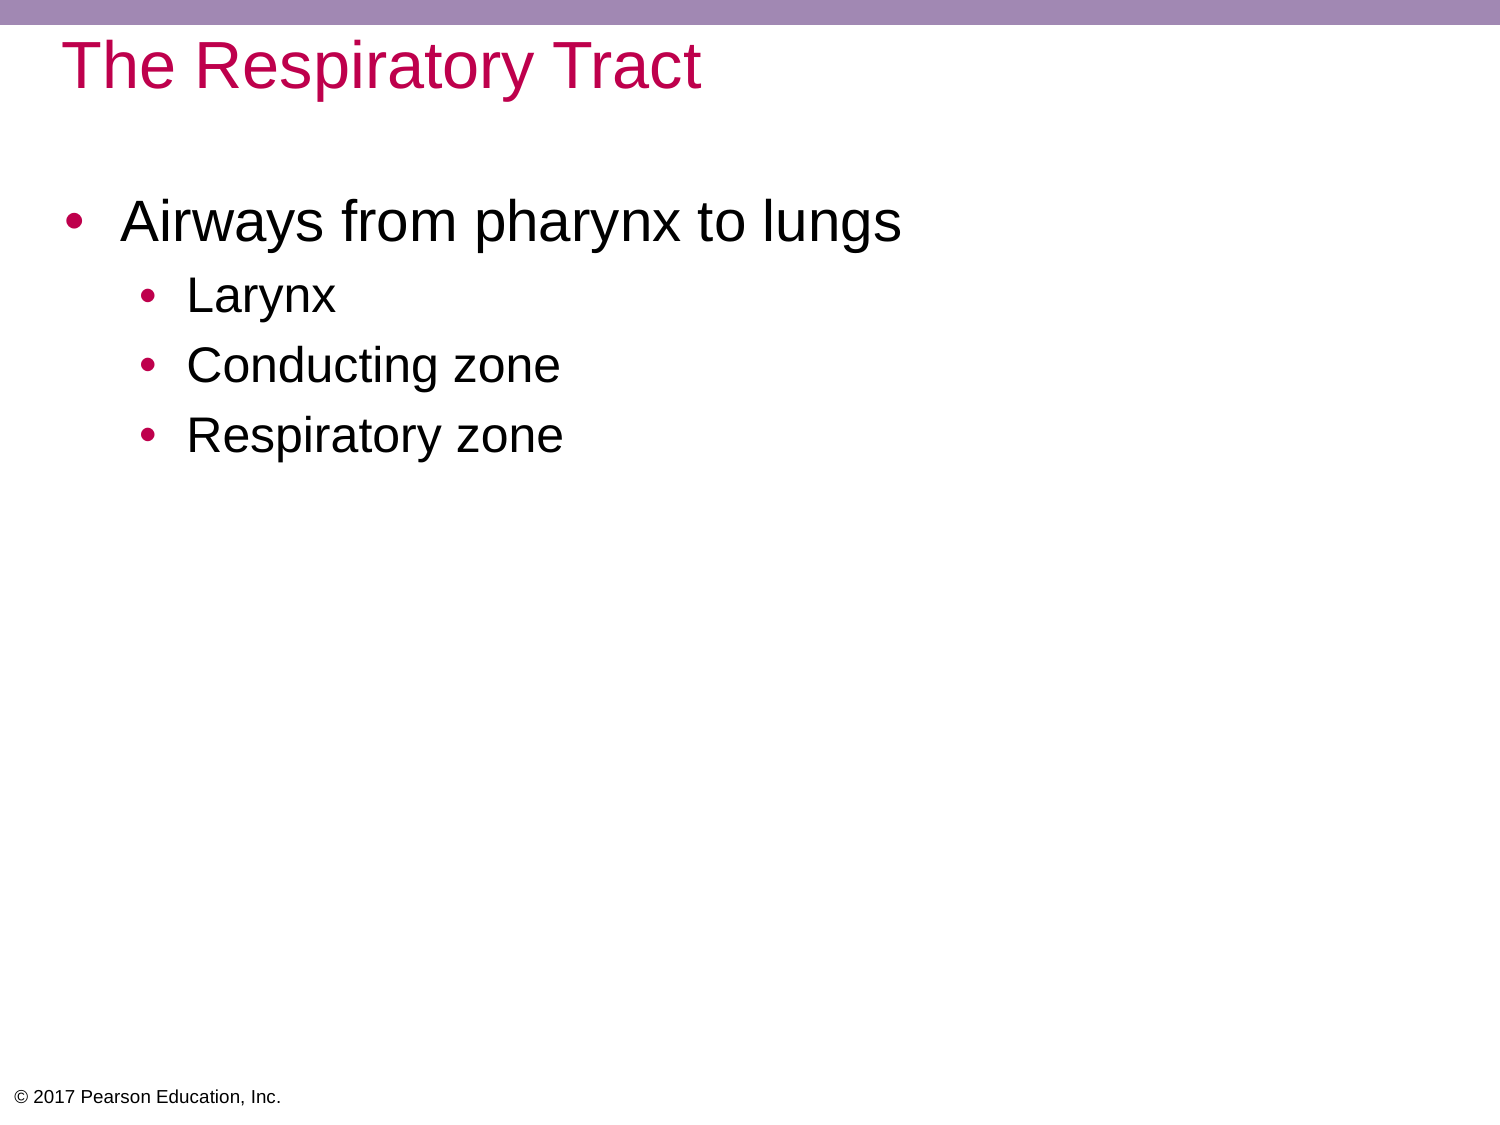

# The Respiratory Tract
Airways from pharynx to lungs
Larynx
Conducting zone
Respiratory zone